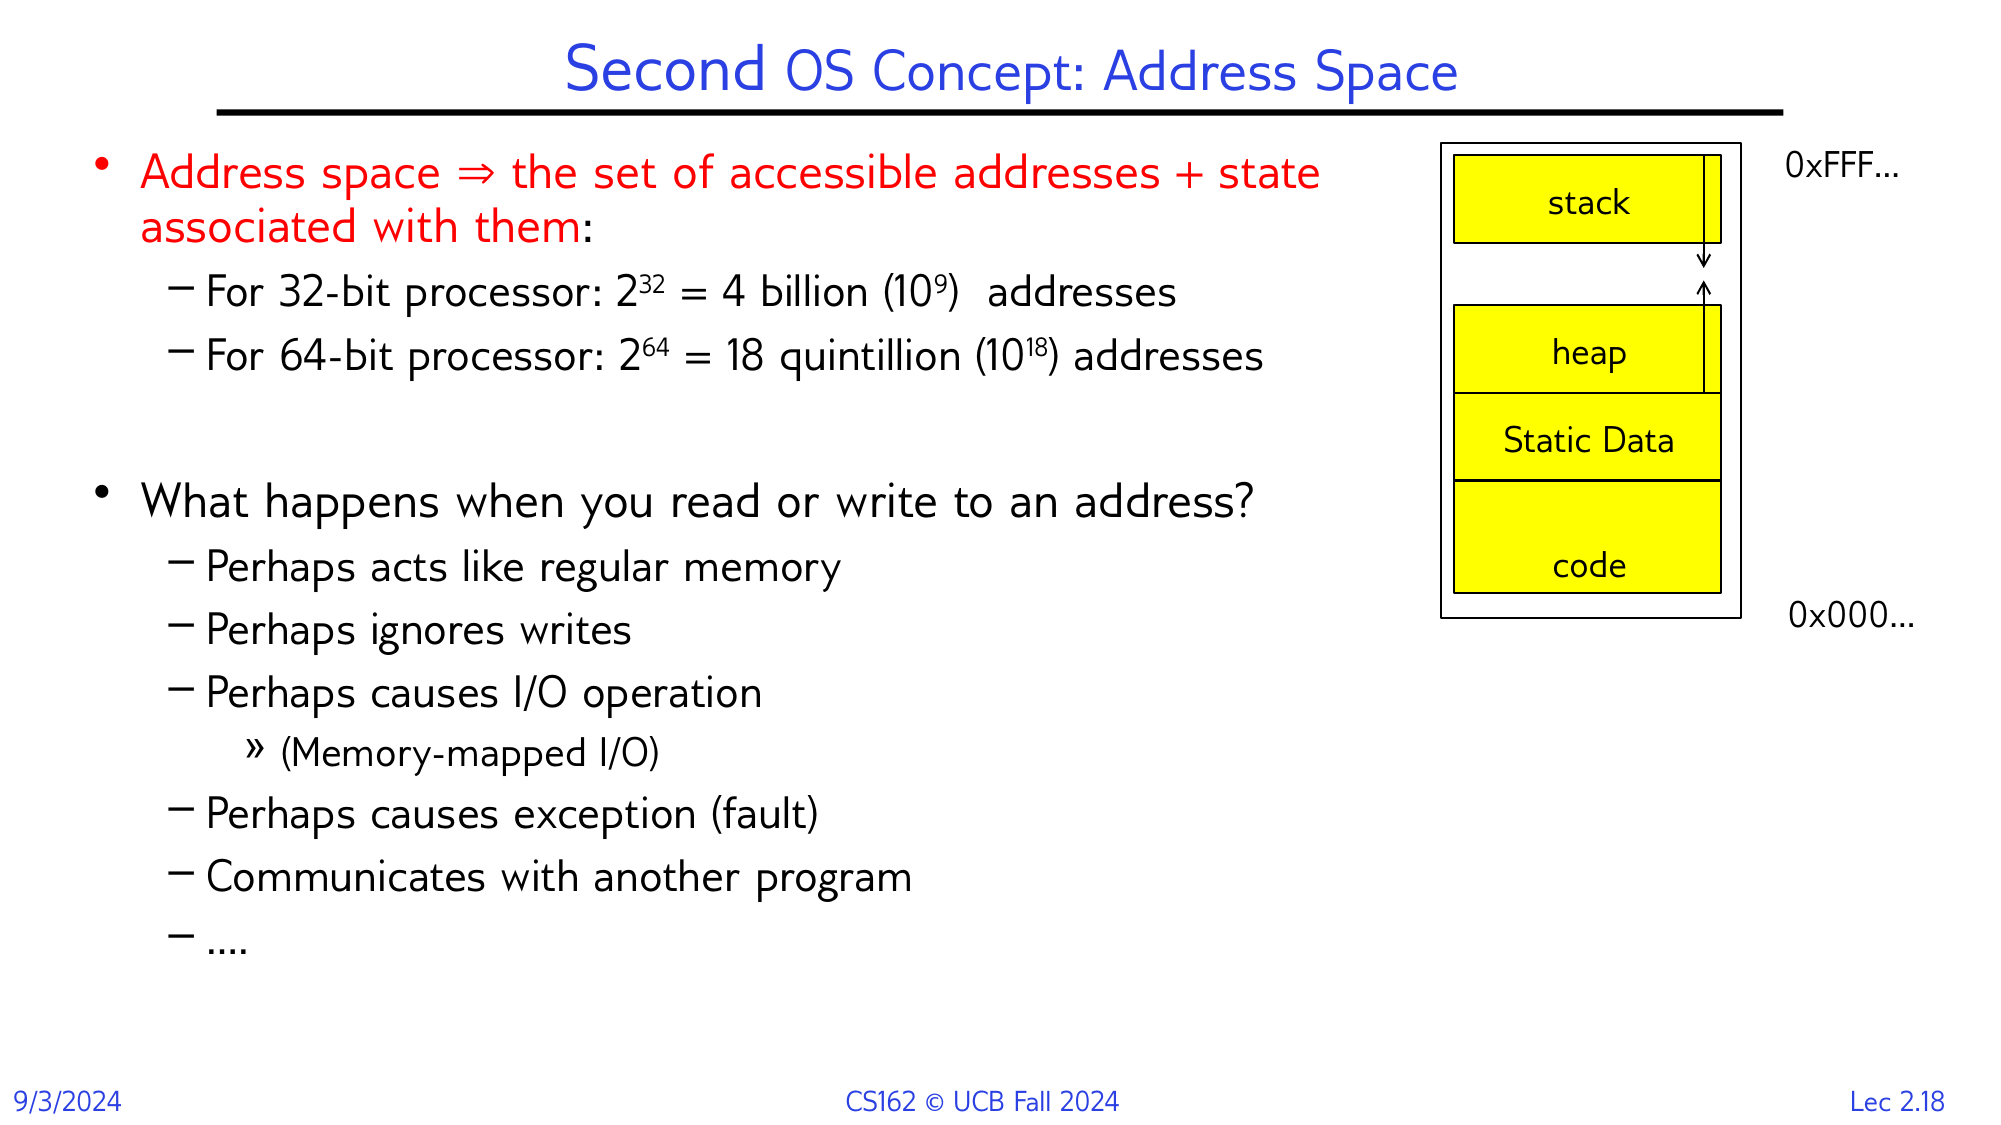

# Second OS Concept: Address Space
0xFFF…
Address space ⇒ the set of accessible addresses + state associated with them:
For 32-bit processor: 232 = 4 billion (109)  addresses
For 64-bit processor: 264 = 18 quintillion (1018) addresses

What happens when you read or write to an address?
Perhaps acts like regular memory
Perhaps ignores writes
Perhaps causes I/O operation
(Memory-mapped I/O)
Perhaps causes exception (fault)
Communicates with another program
….

stack

heap

Static Data

code
0x000…